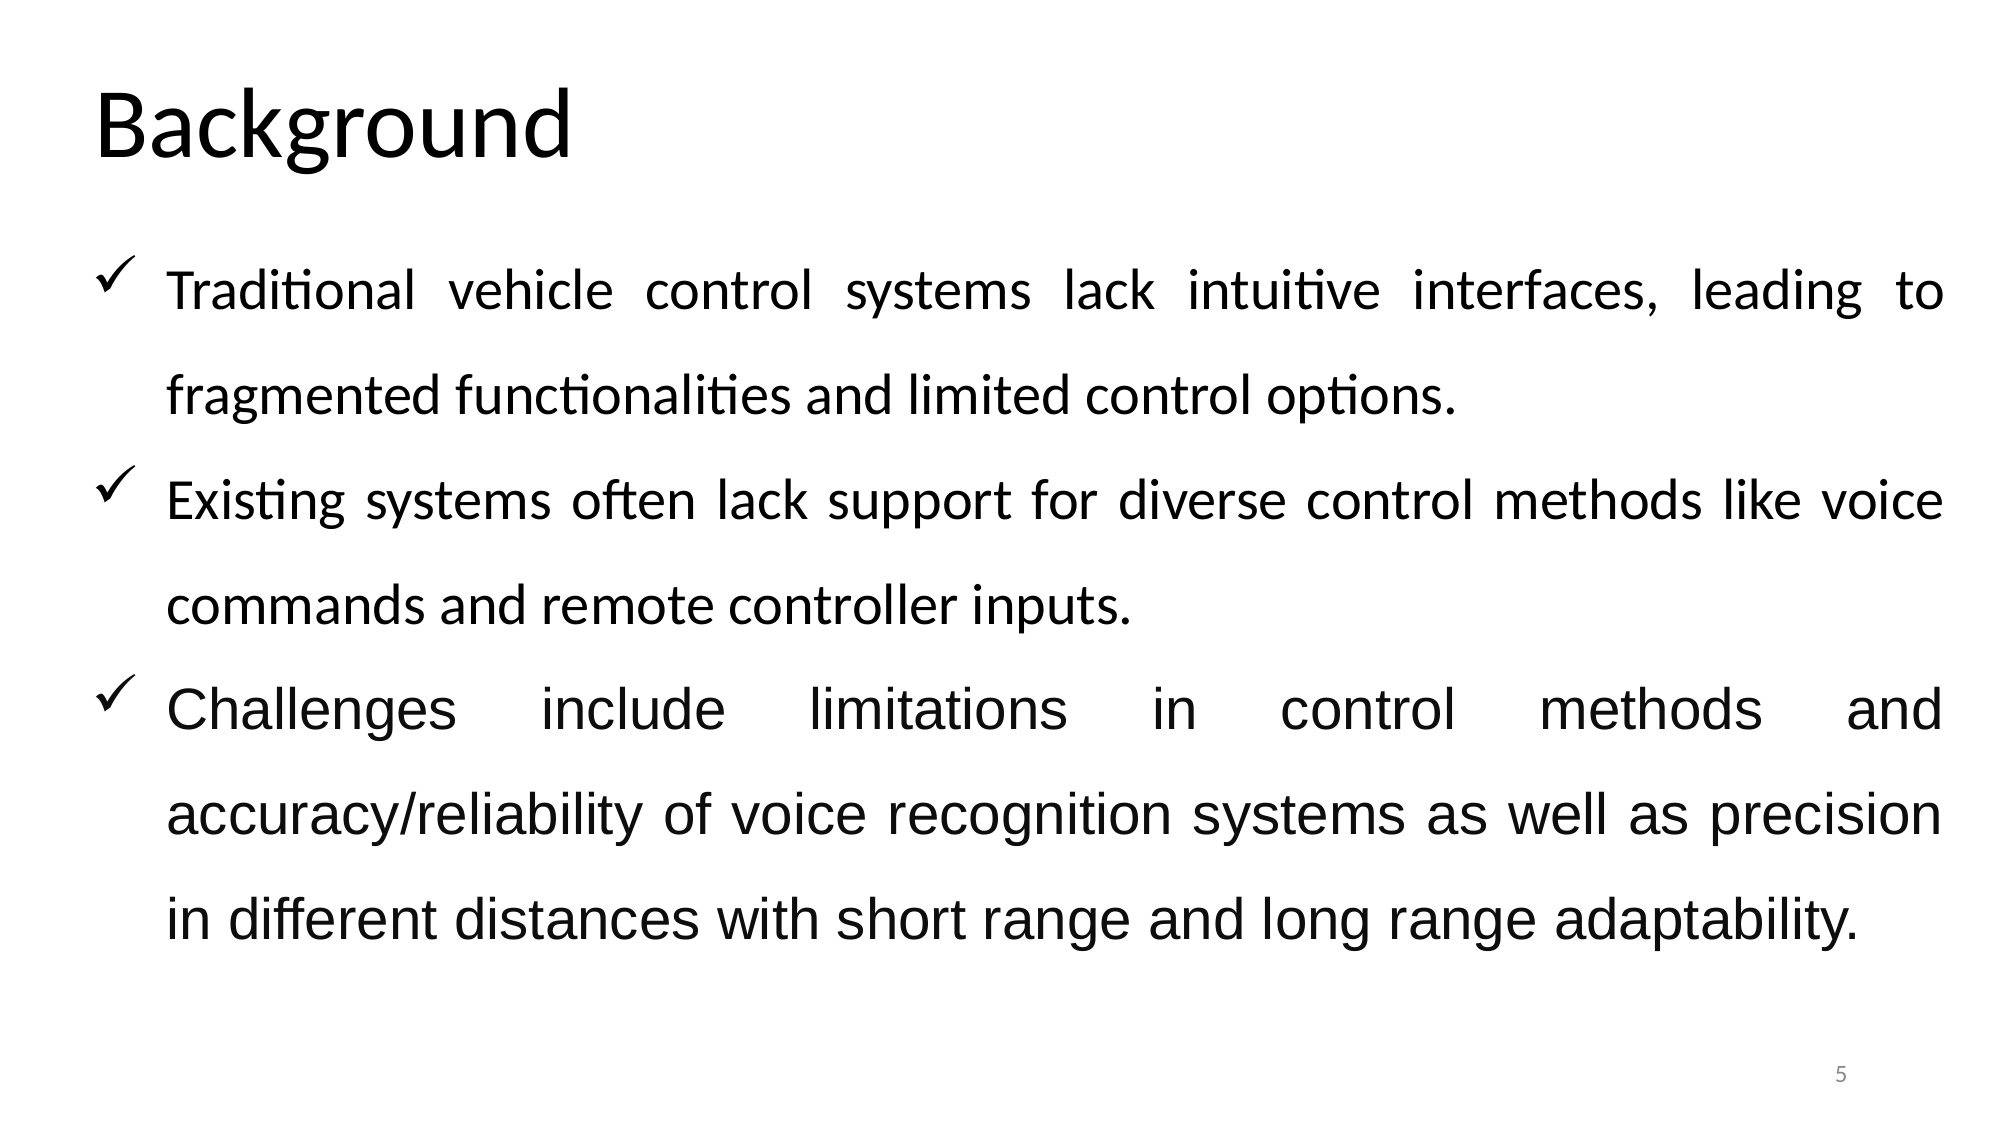

Background
Traditional vehicle control systems lack intuitive interfaces, leading to fragmented functionalities and limited control options.
Existing systems often lack support for diverse control methods like voice commands and remote controller inputs.
Challenges include limitations in control methods and accuracy/reliability of voice recognition systems as well as precision in different distances with short range and long range adaptability.
5